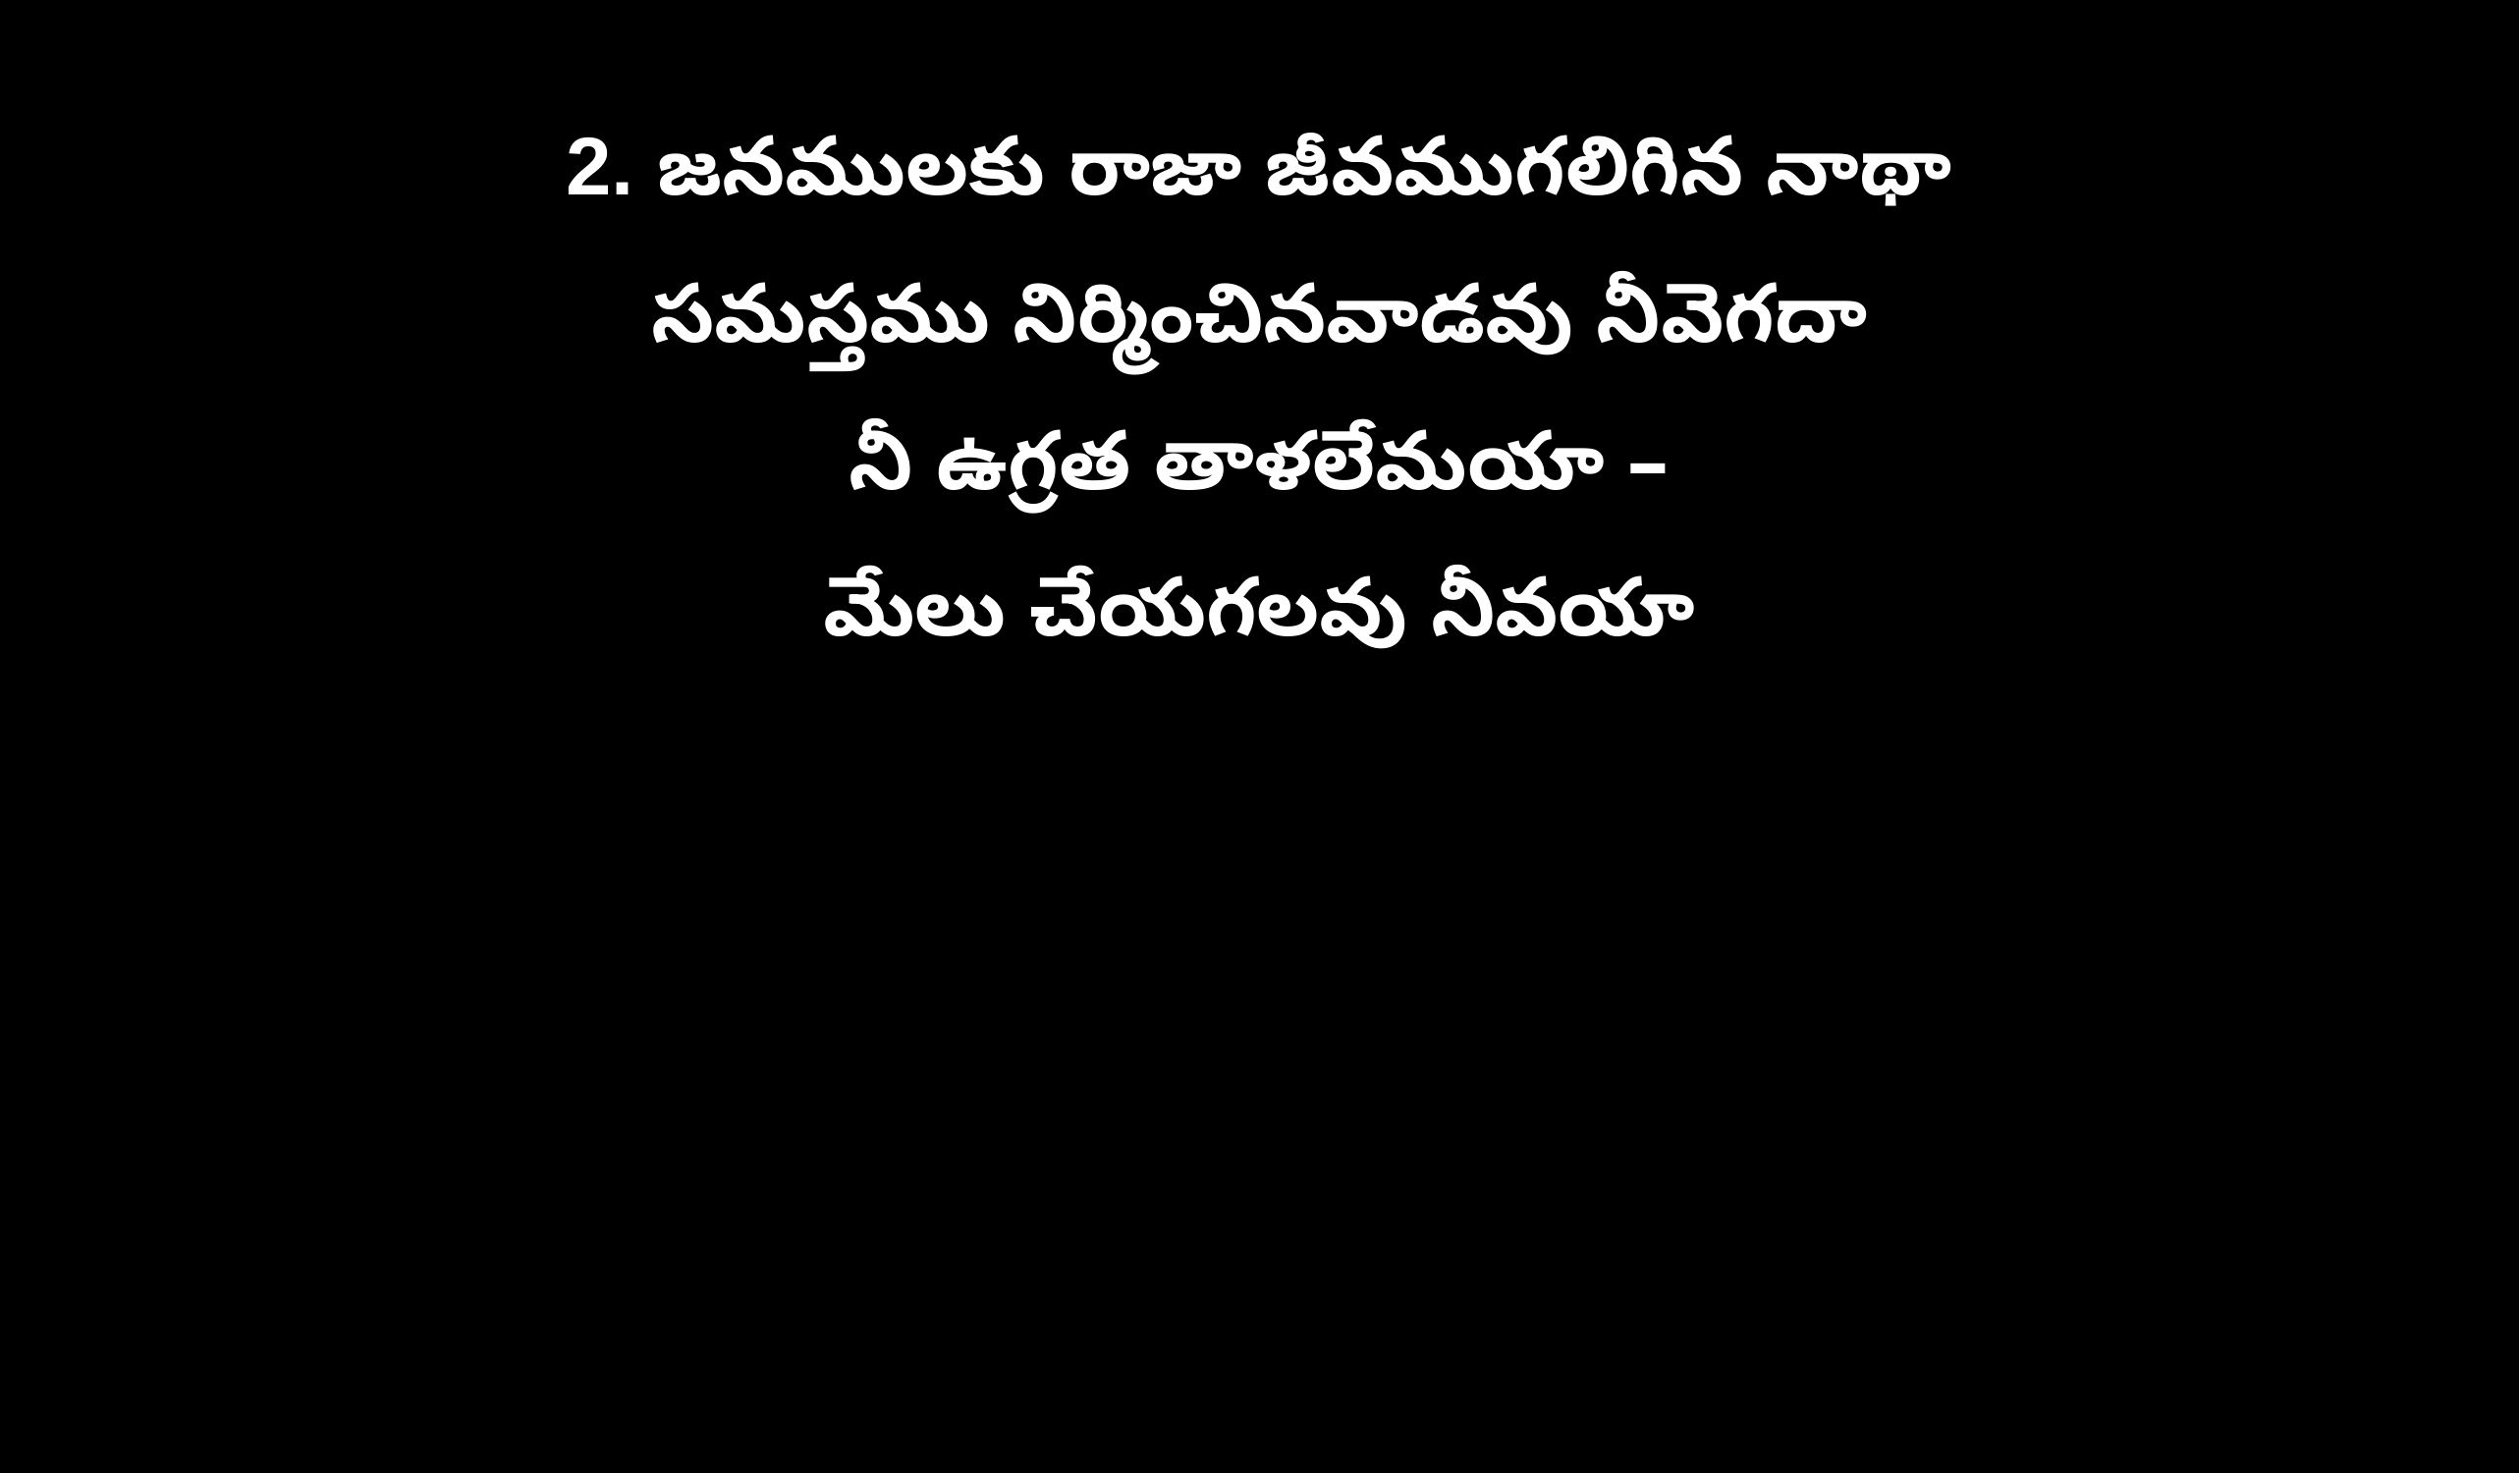

2. జనములకు రాజా జీవముగలిగిన నాథా
సమస్తము నిర్మించినవాడవు నీవెగదా
నీ ఉగ్రత తాళలేమయా –
మేలు చేయగలవు నీవయా